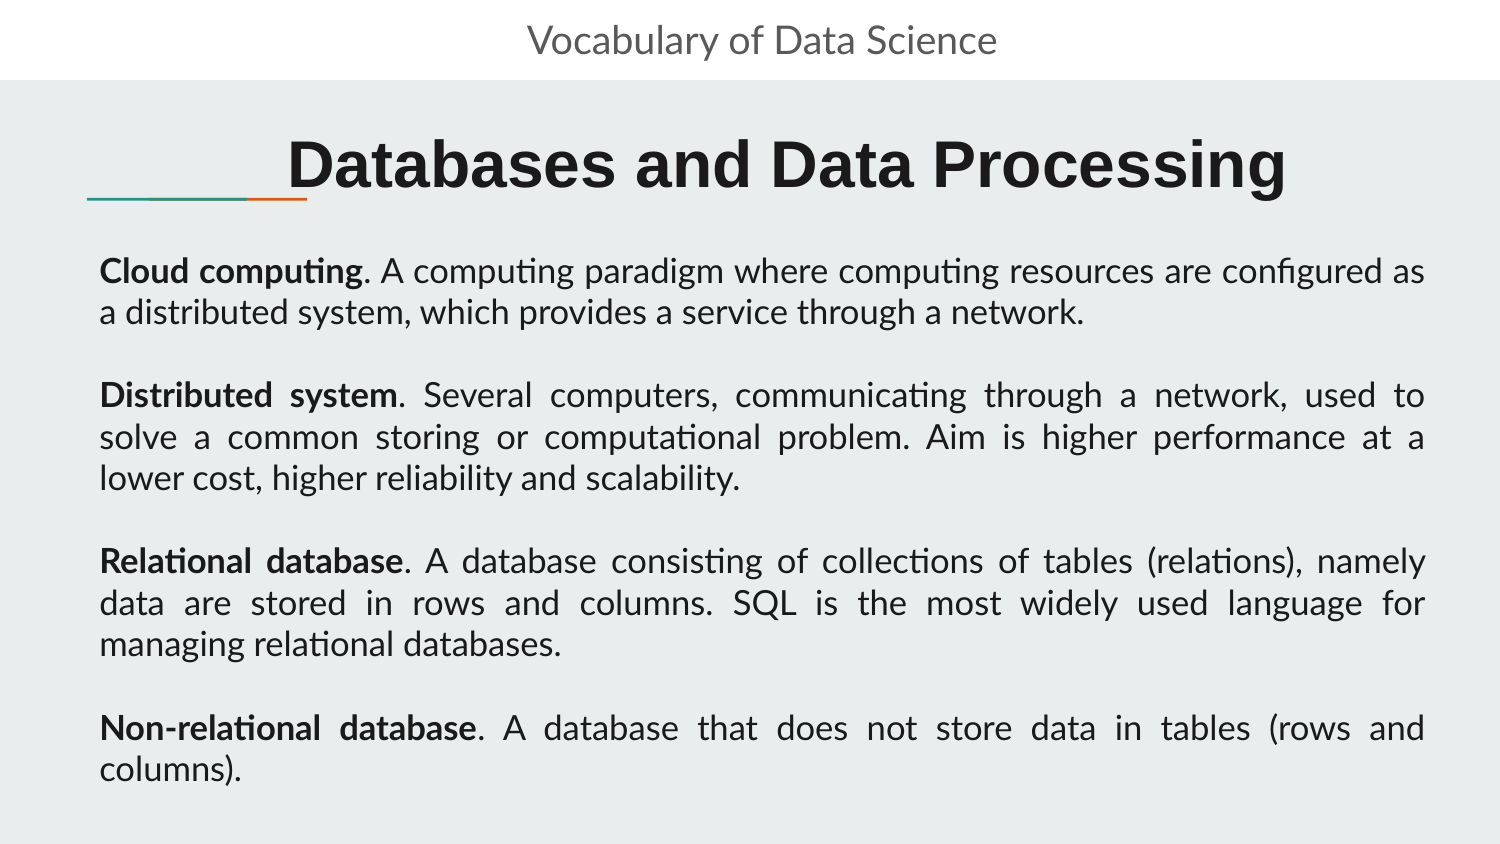

Vocabulary of Data Science
# Databases and Data Processing
Cloud computing. A computing paradigm where computing resources are configured as a distributed system, which provides a service through a network.

Distributed system. Several computers, communicating through a network, used to solve a common storing or computational problem. Aim is higher performance at a lower cost, higher reliability and scalability.

Relational database. A database consisting of collections of tables (relations), namely data are stored in rows and columns. SQL is the most widely used language for managing relational databases.

Non-relational database. A database that does not store data in tables (rows and columns).